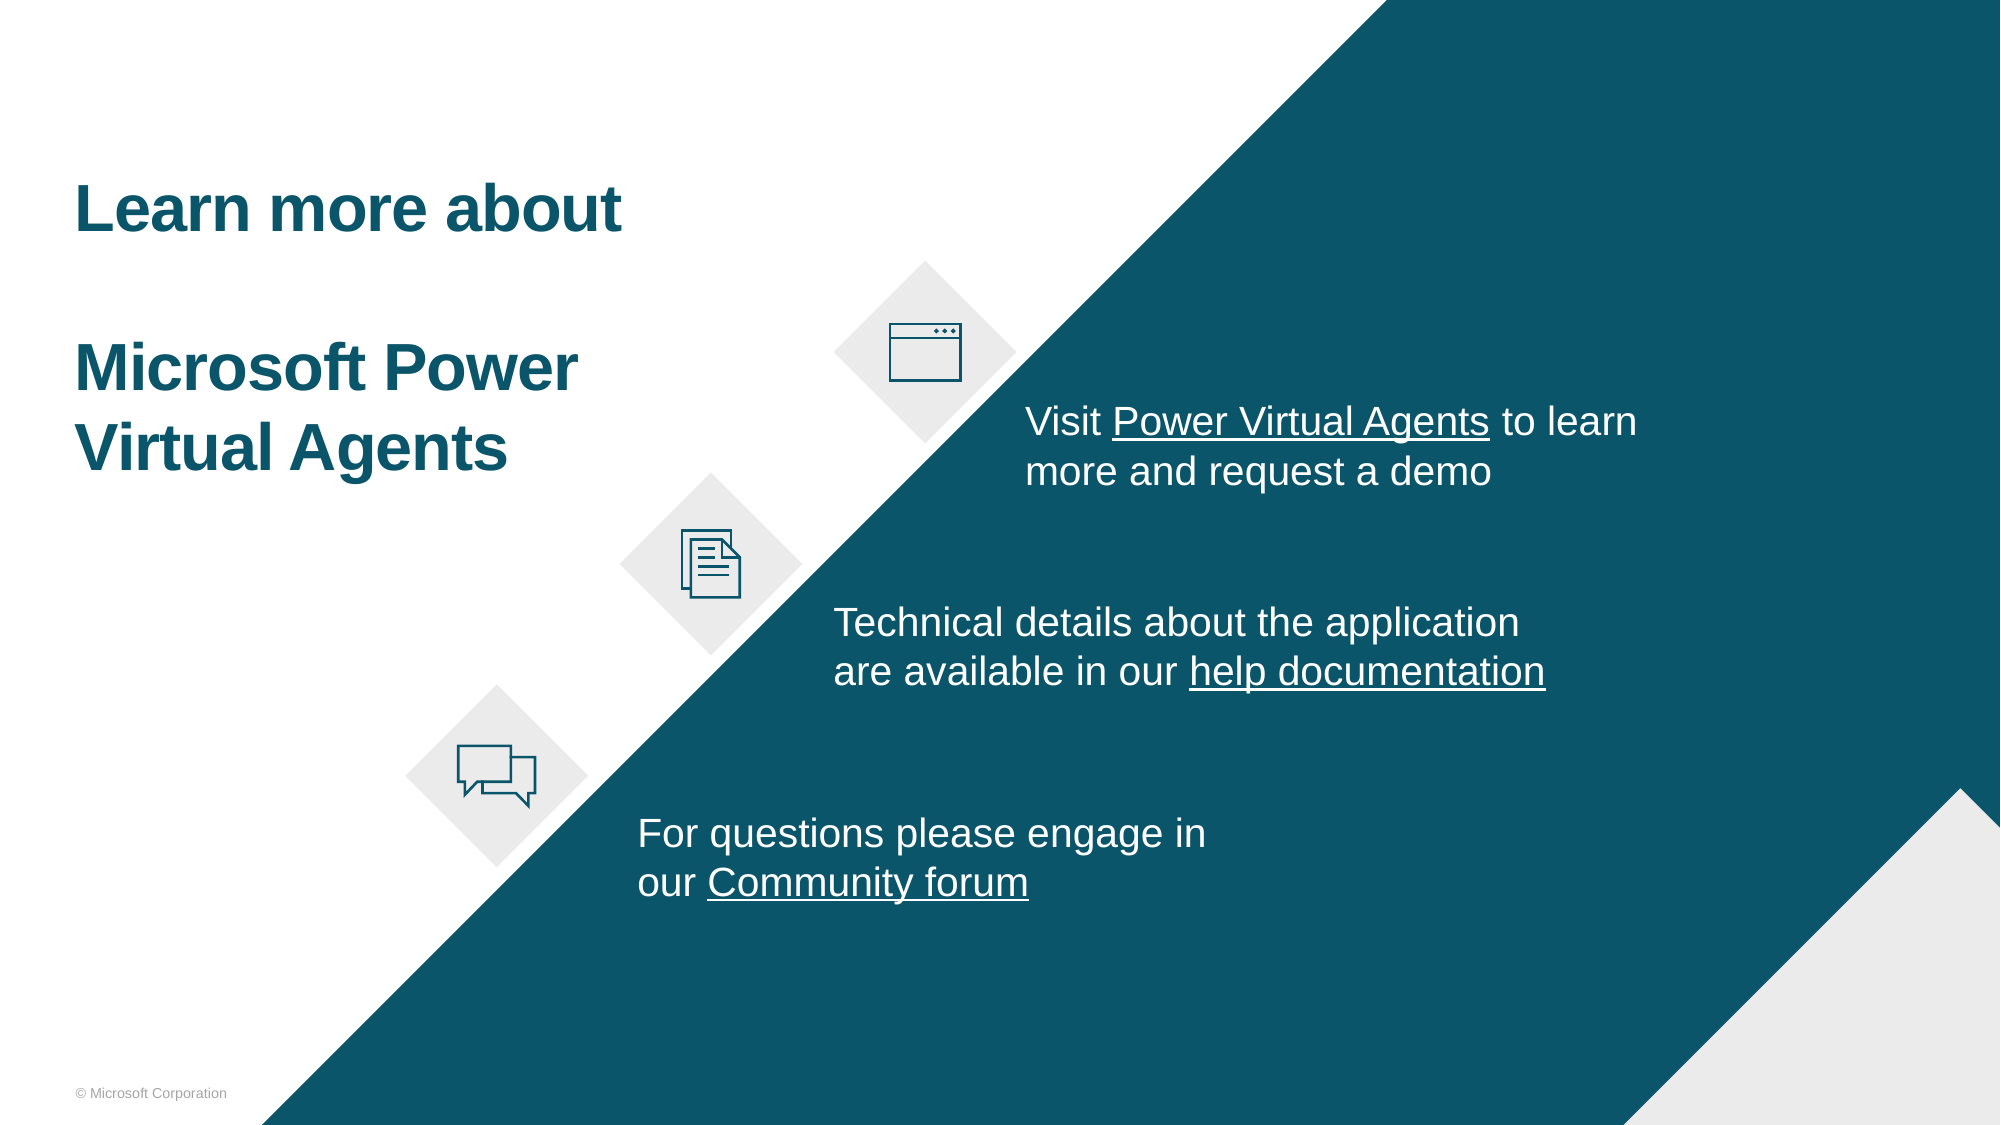

# Learn more about Microsoft Power Virtual Agents

Visit Power Virtual Agents to learn more and request a demo

Technical details about the application are available in our help documentation

For questions please engage in our Community forum